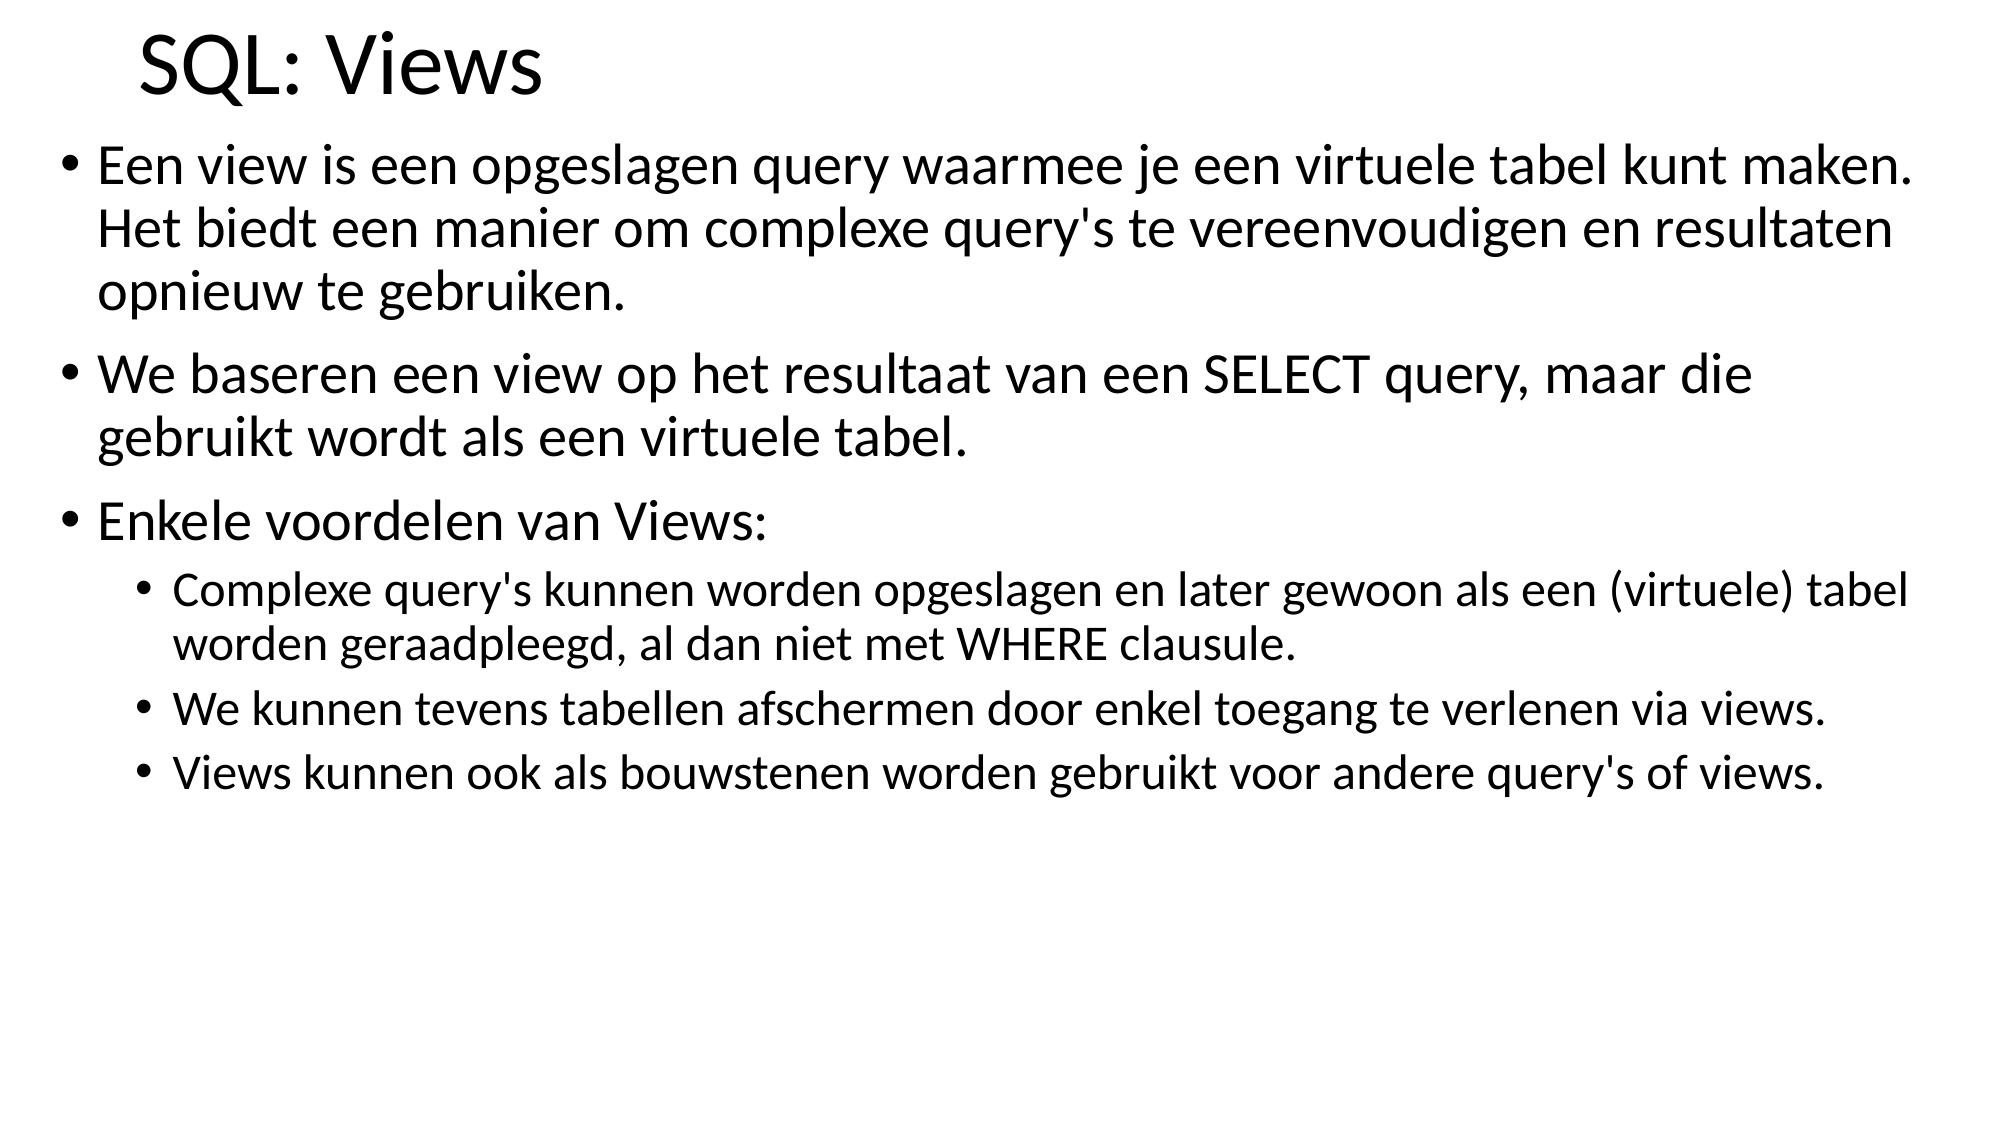

# SQL: Views
Een view is een opgeslagen query waarmee je een virtuele tabel kunt maken. Het biedt een manier om complexe query's te vereenvoudigen en resultaten opnieuw te gebruiken.
We baseren een view op het resultaat van een SELECT query, maar die gebruikt wordt als een virtuele tabel.
Enkele voordelen van Views:
Complexe query's kunnen worden opgeslagen en later gewoon als een (virtuele) tabel worden geraadpleegd, al dan niet met WHERE clausule.
We kunnen tevens tabellen afschermen door enkel toegang te verlenen via views.
Views kunnen ook als bouwstenen worden gebruikt voor andere query's of views.